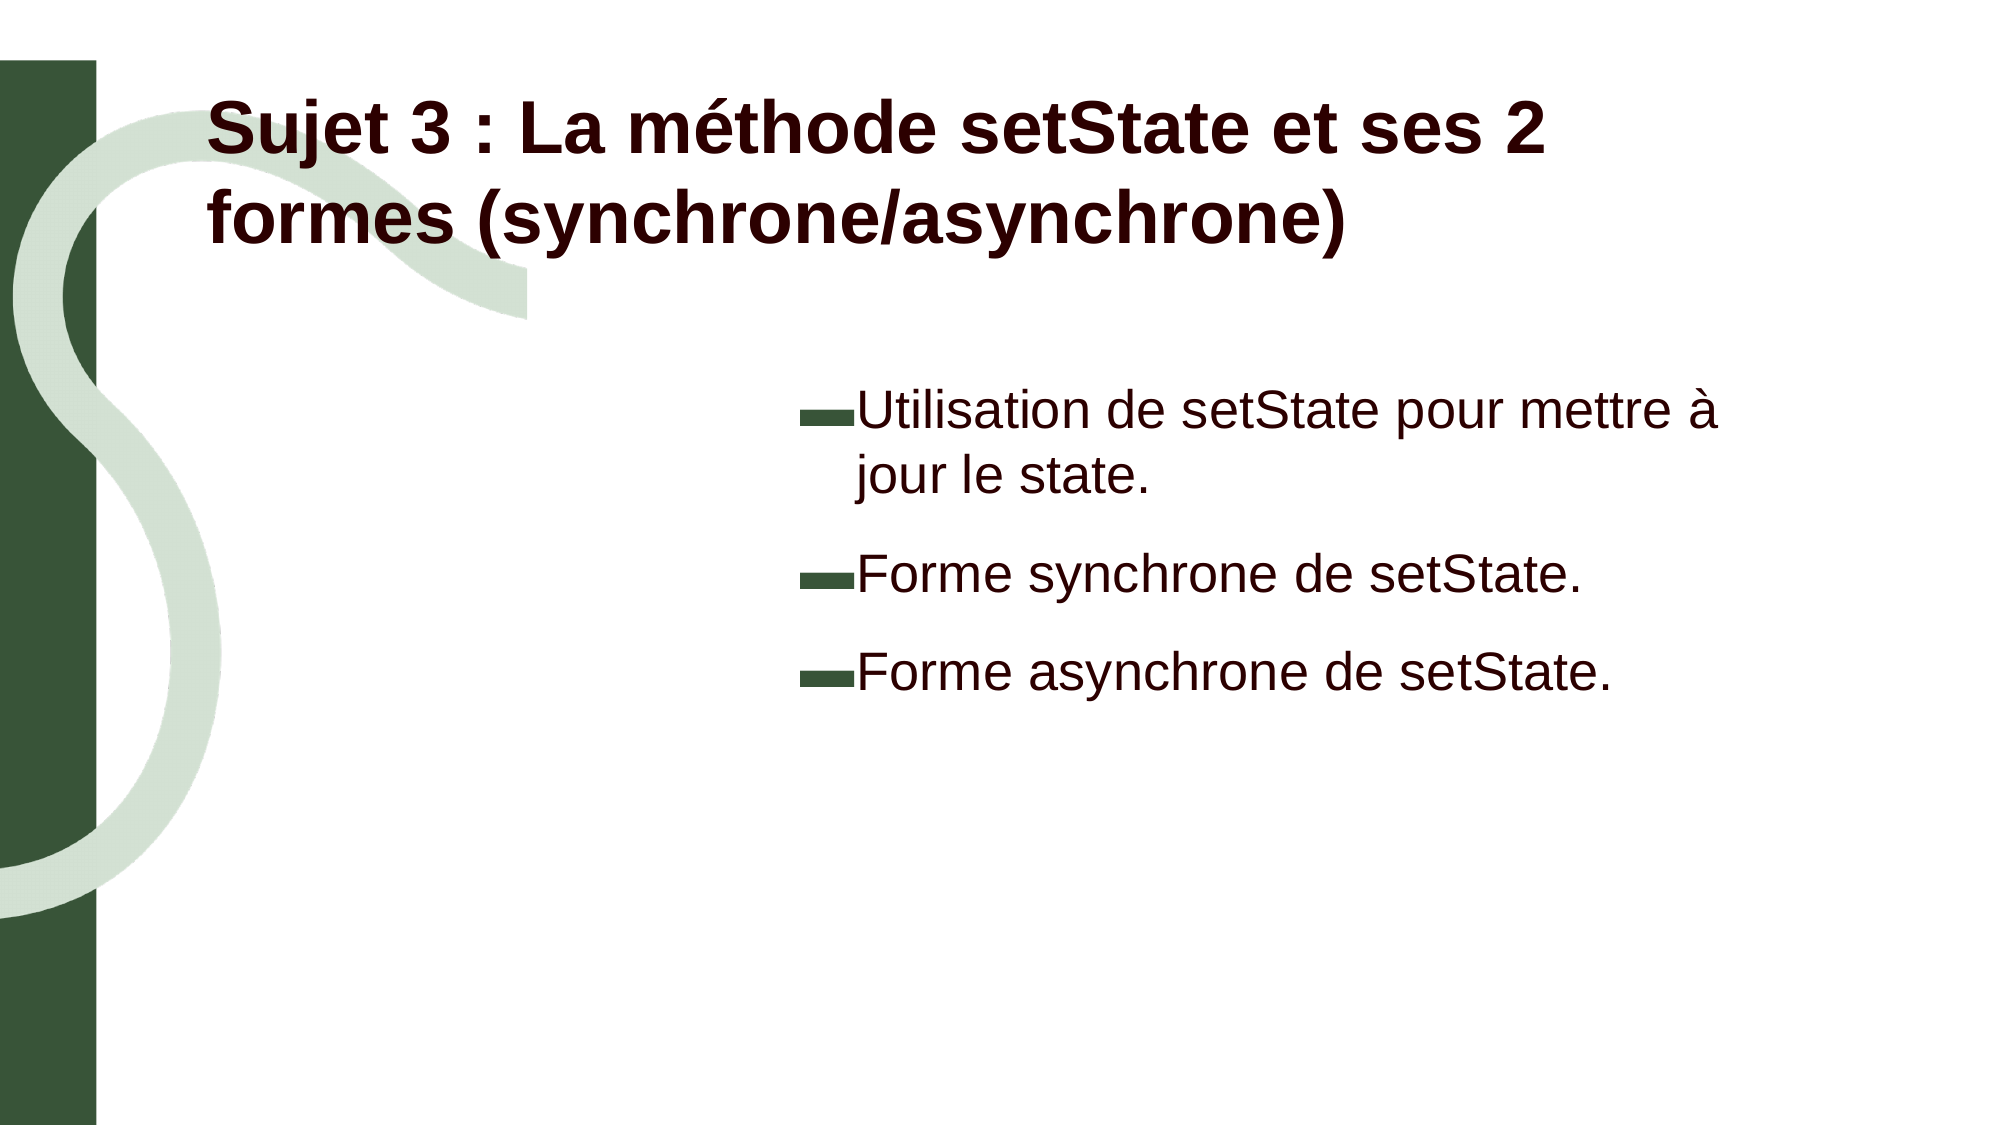

# Sujet 3 : La méthode setState et ses 2 formes (synchrone/asynchrone)
Utilisation de setState pour mettre à jour le state.
Forme synchrone de setState.
Forme asynchrone de setState.